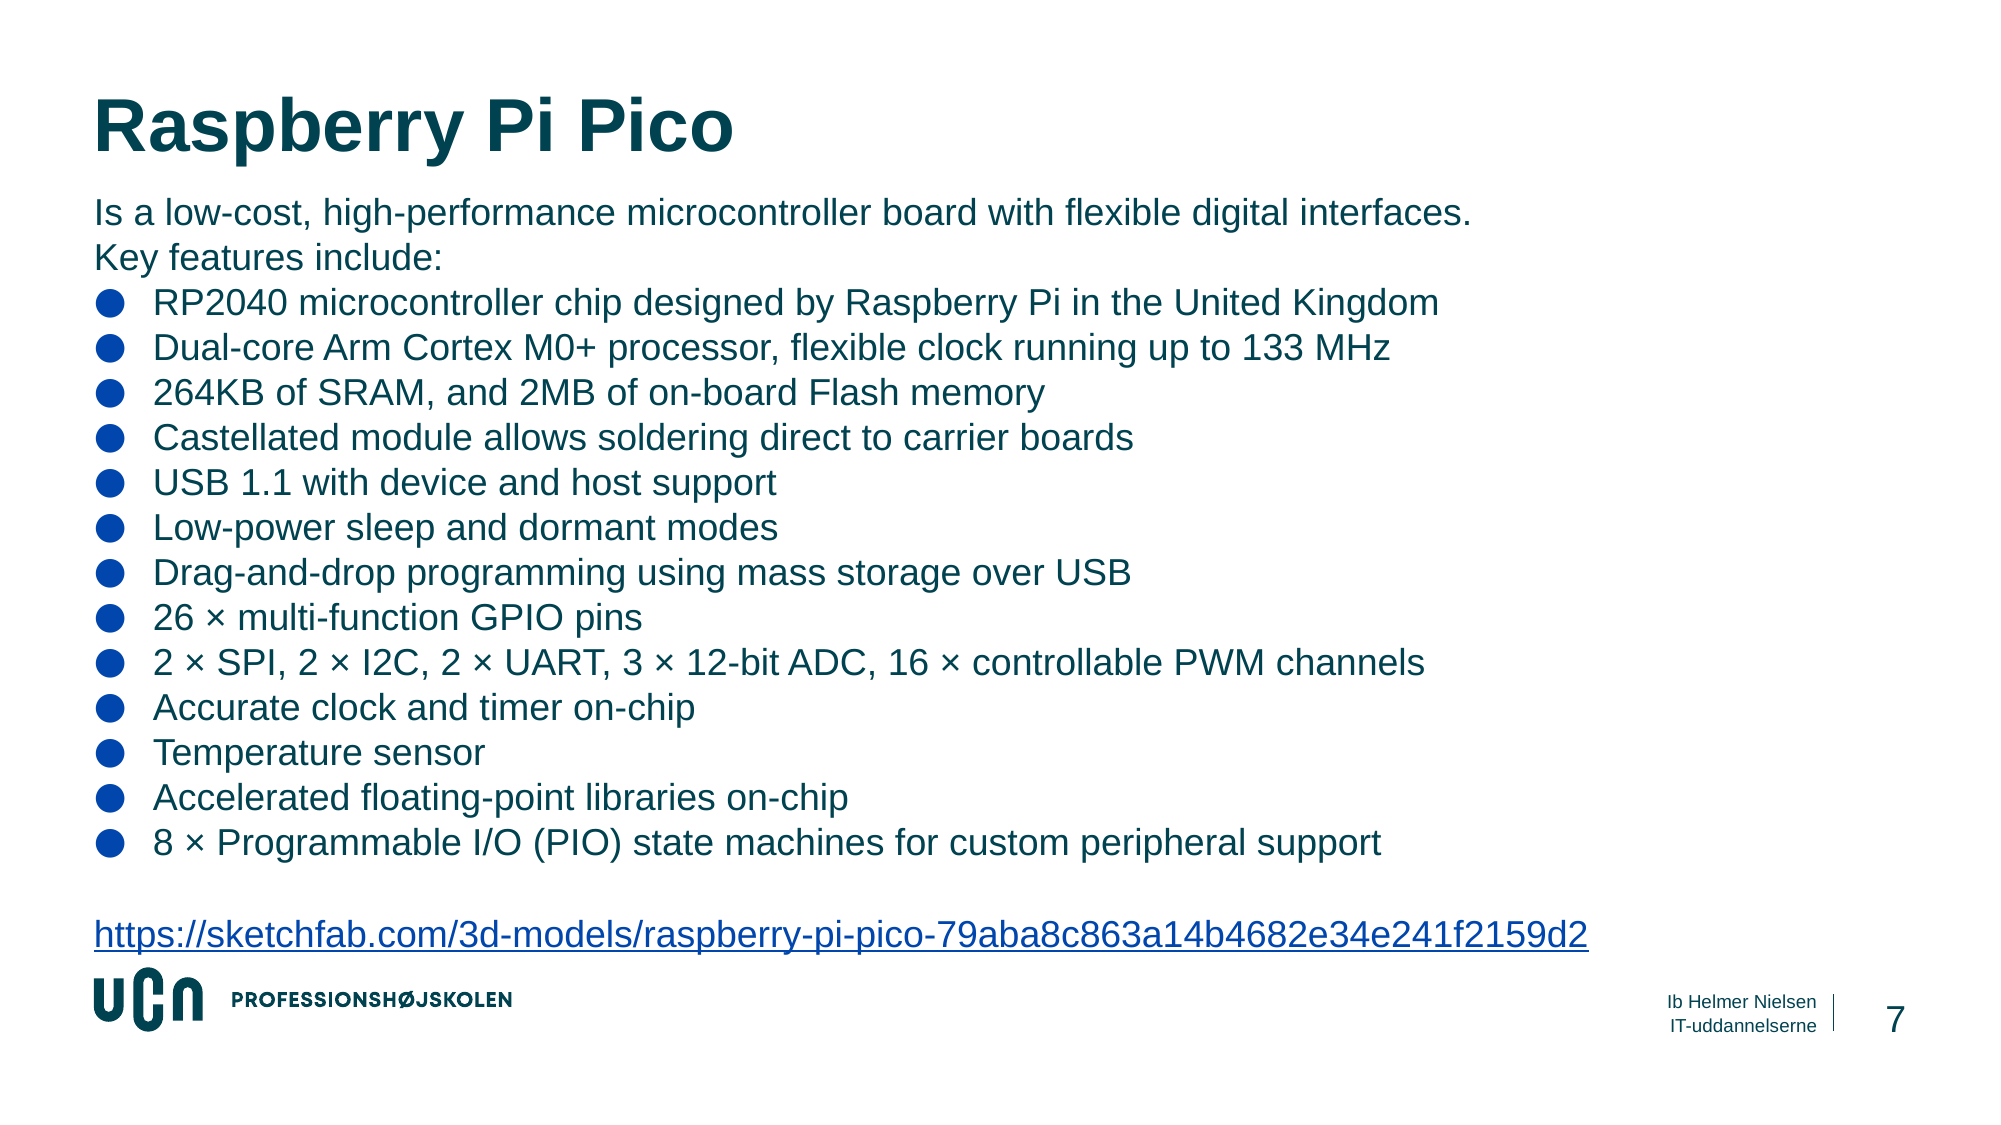

# Raspberry Pi Pico
Is a low-cost, high-performance microcontroller board with flexible digital interfaces.
Key features include:
RP2040 microcontroller chip designed by Raspberry Pi in the United Kingdom
Dual-core Arm Cortex M0+ processor, flexible clock running up to 133 MHz
264KB of SRAM, and 2MB of on-board Flash memory
Castellated module allows soldering direct to carrier boards
USB 1.1 with device and host support
Low-power sleep and dormant modes
Drag-and-drop programming using mass storage over USB
26 × multi-function GPIO pins
2 × SPI, 2 × I2C, 2 × UART, 3 × 12-bit ADC, 16 × controllable PWM channels
Accurate clock and timer on-chip
Temperature sensor
Accelerated floating-point libraries on-chip
8 × Programmable I/O (PIO) state machines for custom peripheral support

https://sketchfab.com/3d-models/raspberry-pi-pico-79aba8c863a14b4682e34e241f2159d2
7